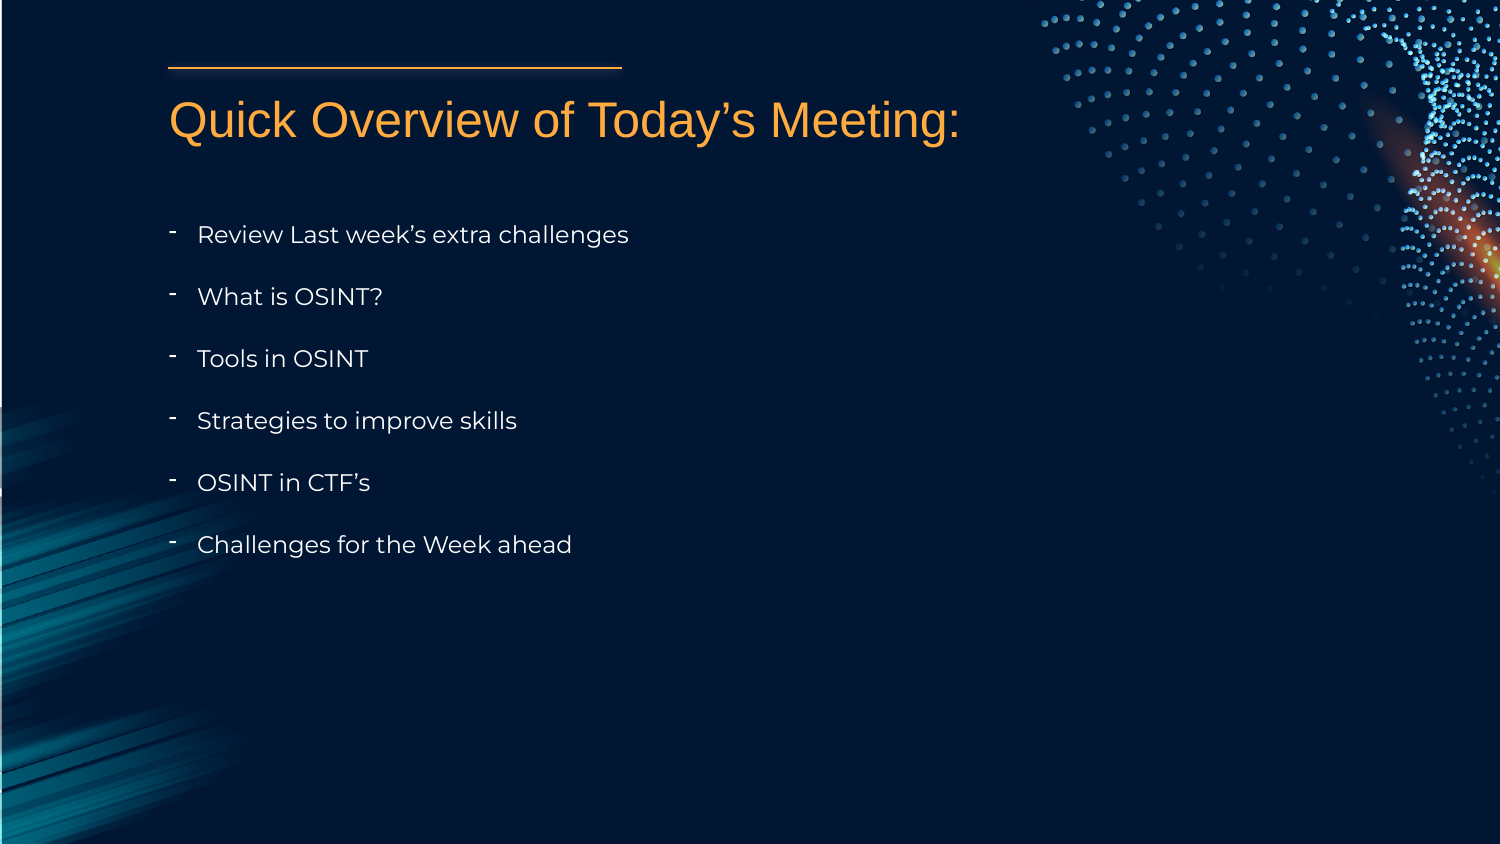

# Quick Overview of Today’s Meeting:
Review Last week’s extra challenges
What is OSINT?
Tools in OSINT
Strategies to improve skills
OSINT in CTF’s
Challenges for the Week ahead